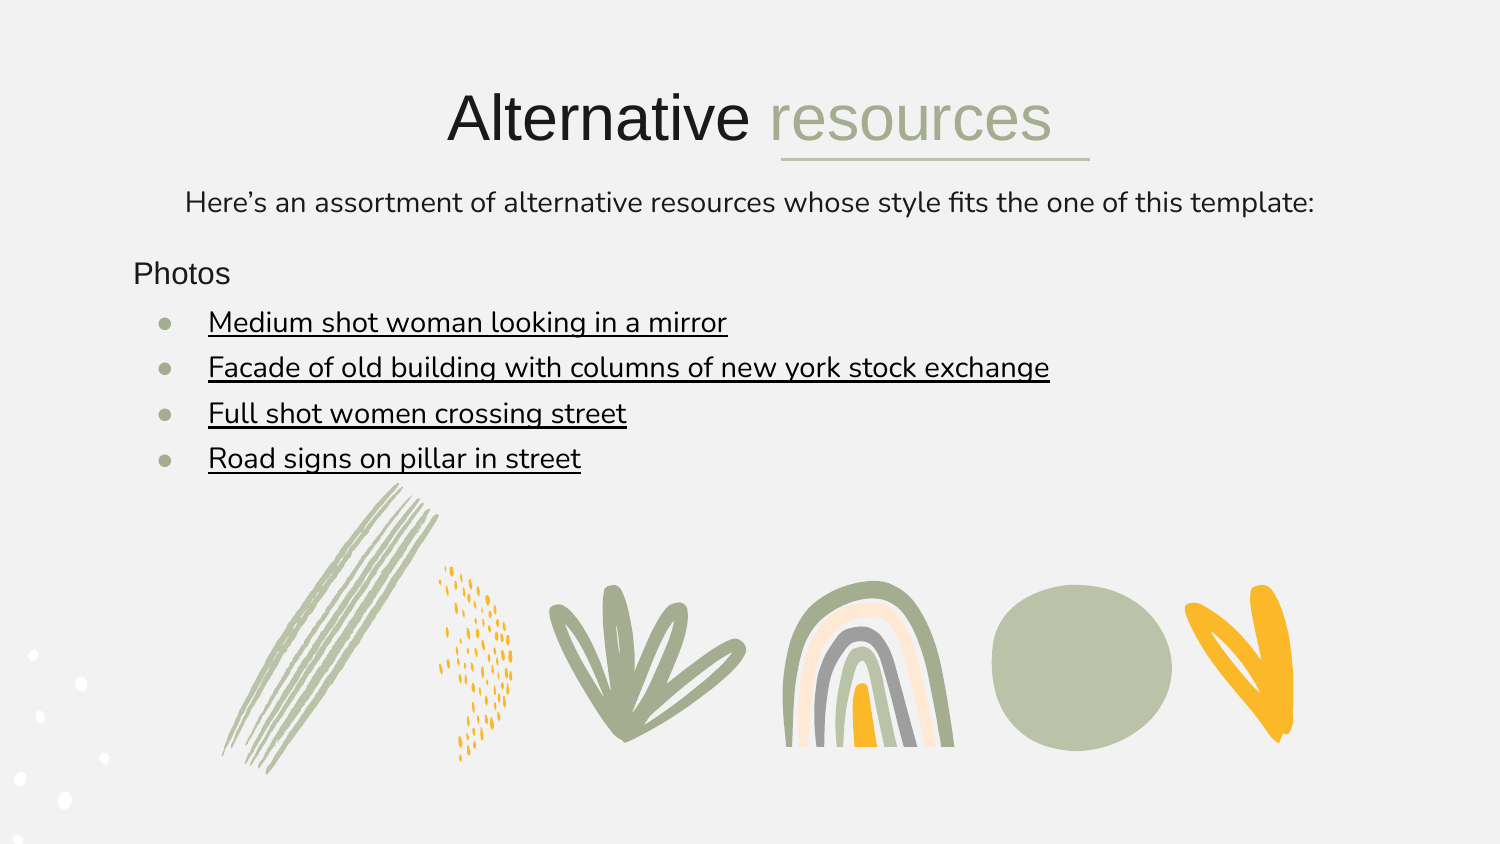

# Alternative resources
Here’s an assortment of alternative resources whose style fits the one of this template:
Photos
Medium shot woman looking in a mirror
Facade of old building with columns of new york stock exchange
Full shot women crossing street
Road signs on pillar in street